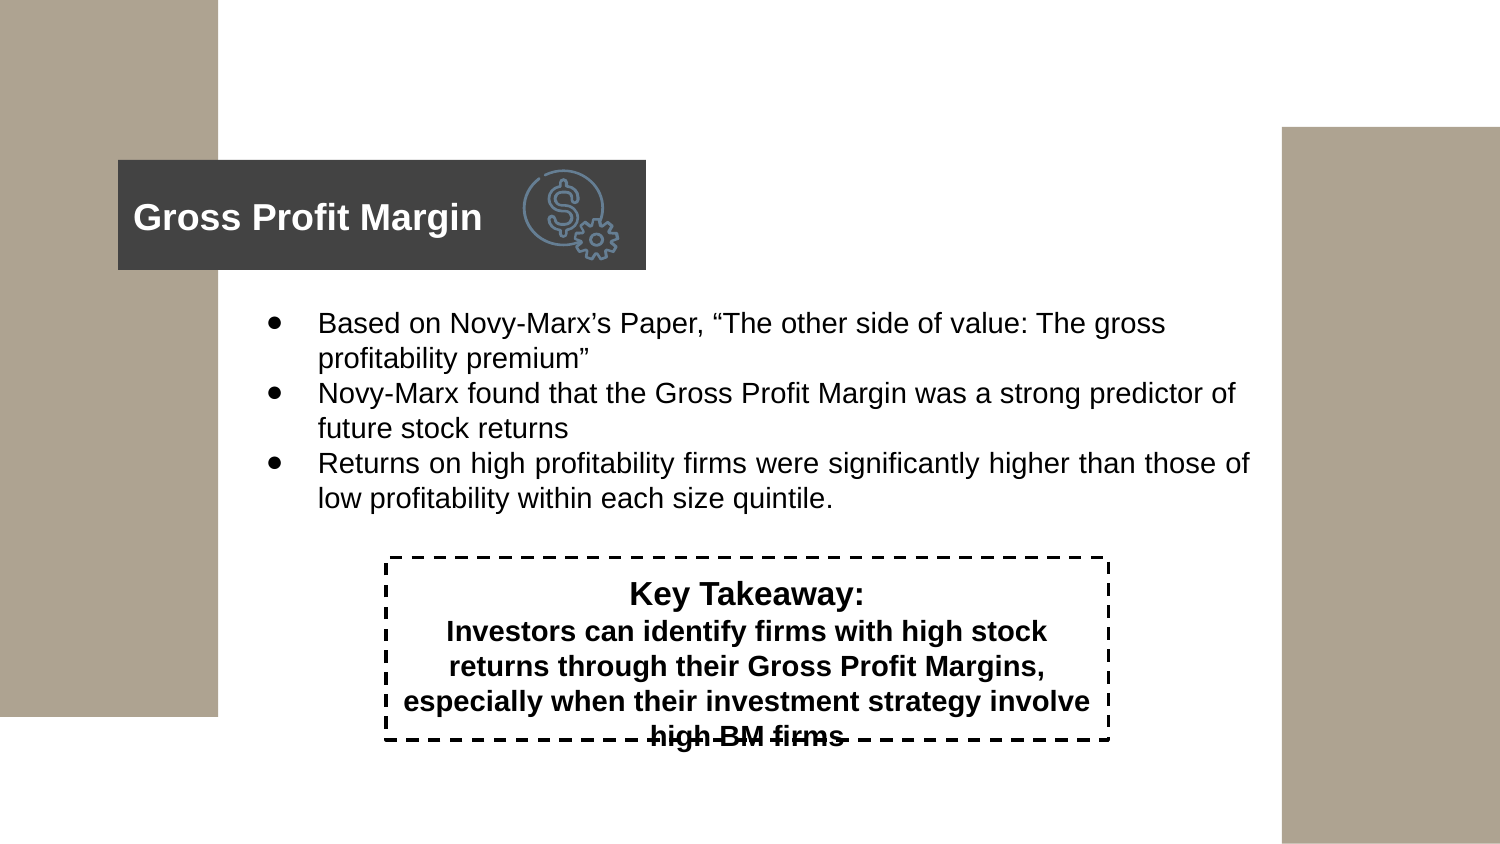

Gross Profit Margin

Based on Novy-Marx’s Paper, “The other side of value: The gross profitability premium”
Novy-Marx found that the Gross Profit Margin was a strong predictor of future stock returns
Returns on high profitability firms were significantly higher than those of low profitability within each size quintile.

Key Takeaway:
Investors can identify firms with high stock returns through their Gross Profit Margins, especially when their investment strategy involve high BM firms